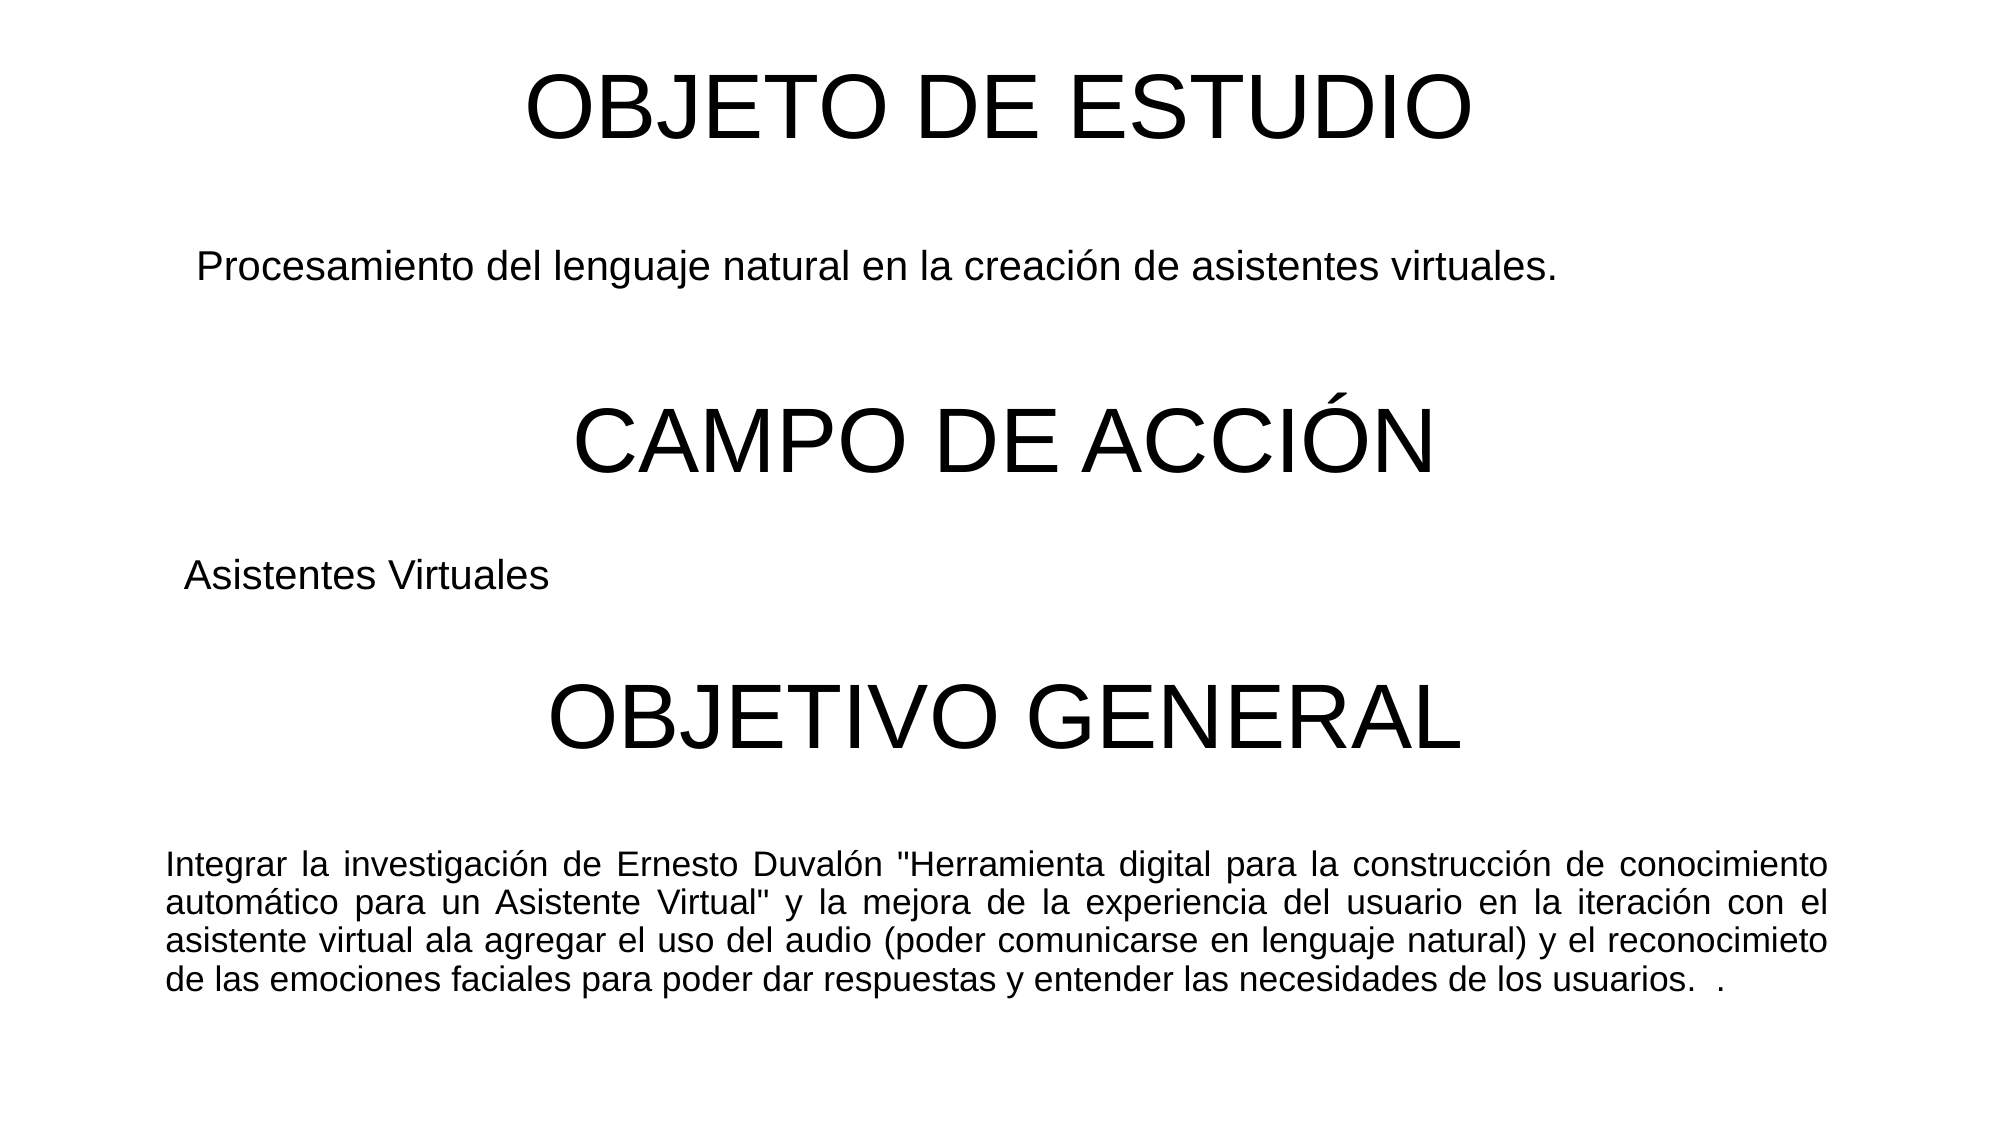

# OBJETO DE ESTUDIO
Procesamiento del lenguaje natural en la creación de asistentes virtuales.
Campo de Acción
Asistentes Virtuales
Objetivo General
Integrar la investigación de Ernesto Duvalón "Herramienta digital para la construcción de conocimiento automático para un Asistente Virtual" y la mejora de la experiencia del usuario en la iteración con el asistente virtual ala agregar el uso del audio (poder comunicarse en lenguaje natural) y el reconocimieto de las emociones faciales para poder dar respuestas y entender las necesidades de los usuarios.  .
5